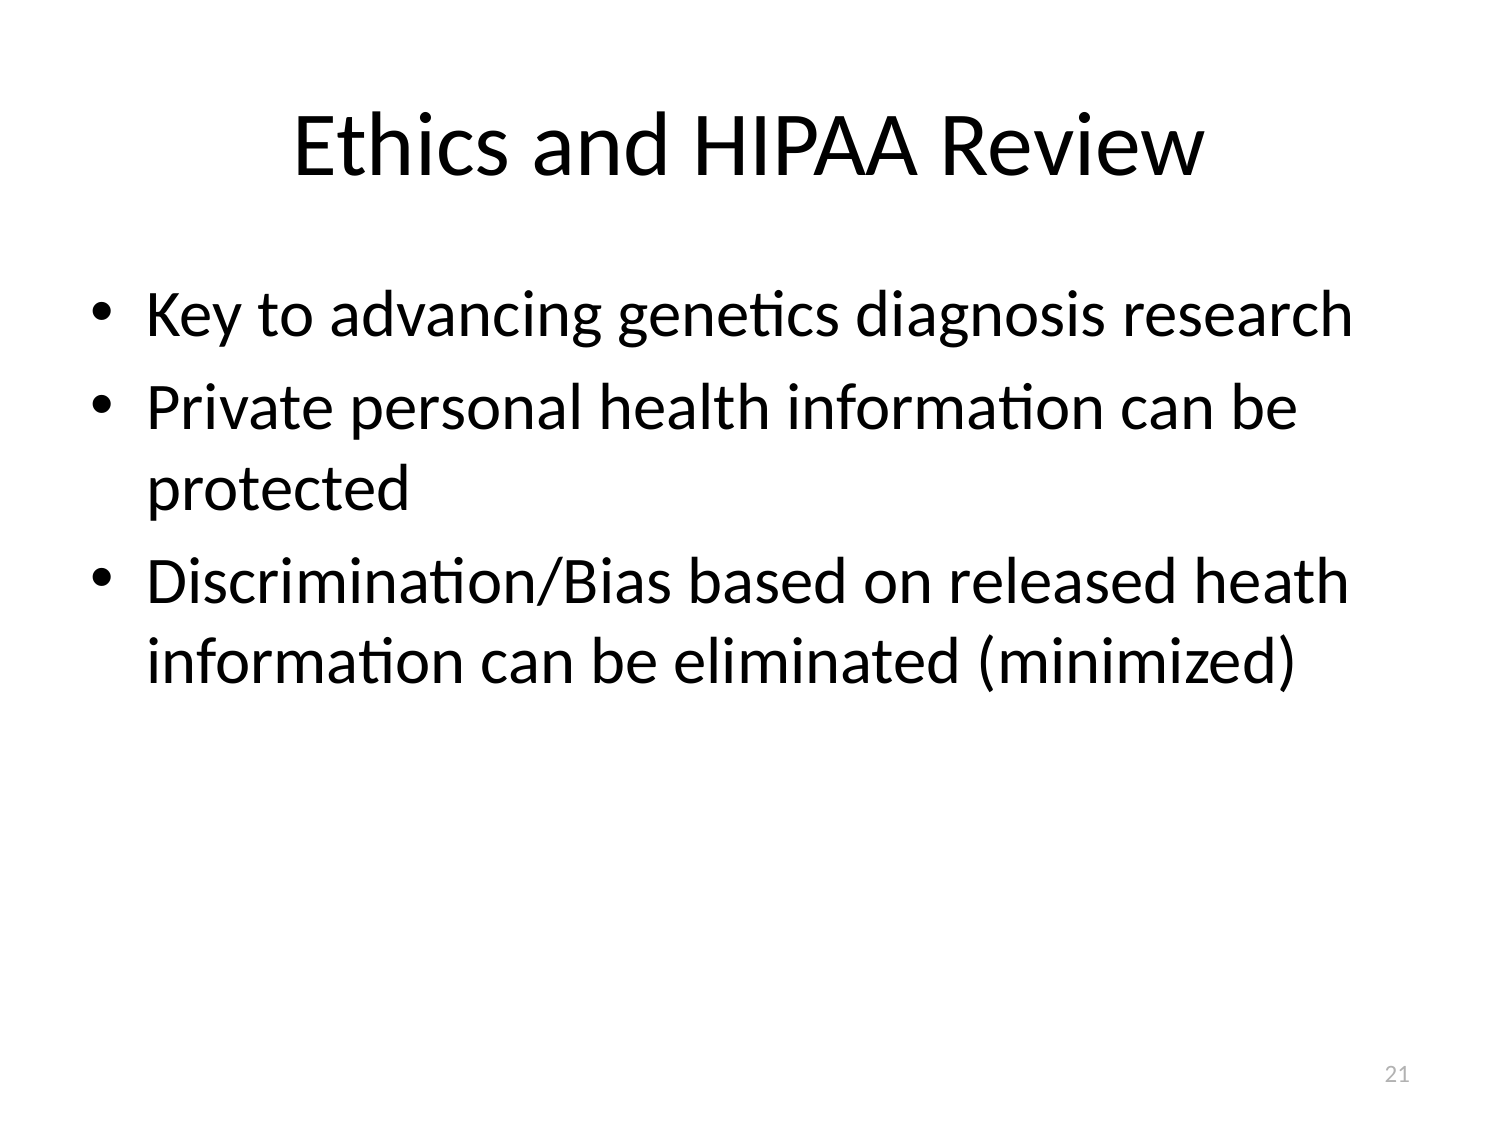

# Ethics and HIPAA Review
Key to advancing genetics diagnosis research
Private personal health information can be protected
Discrimination/Bias based on released heath information can be eliminated (minimized)
21